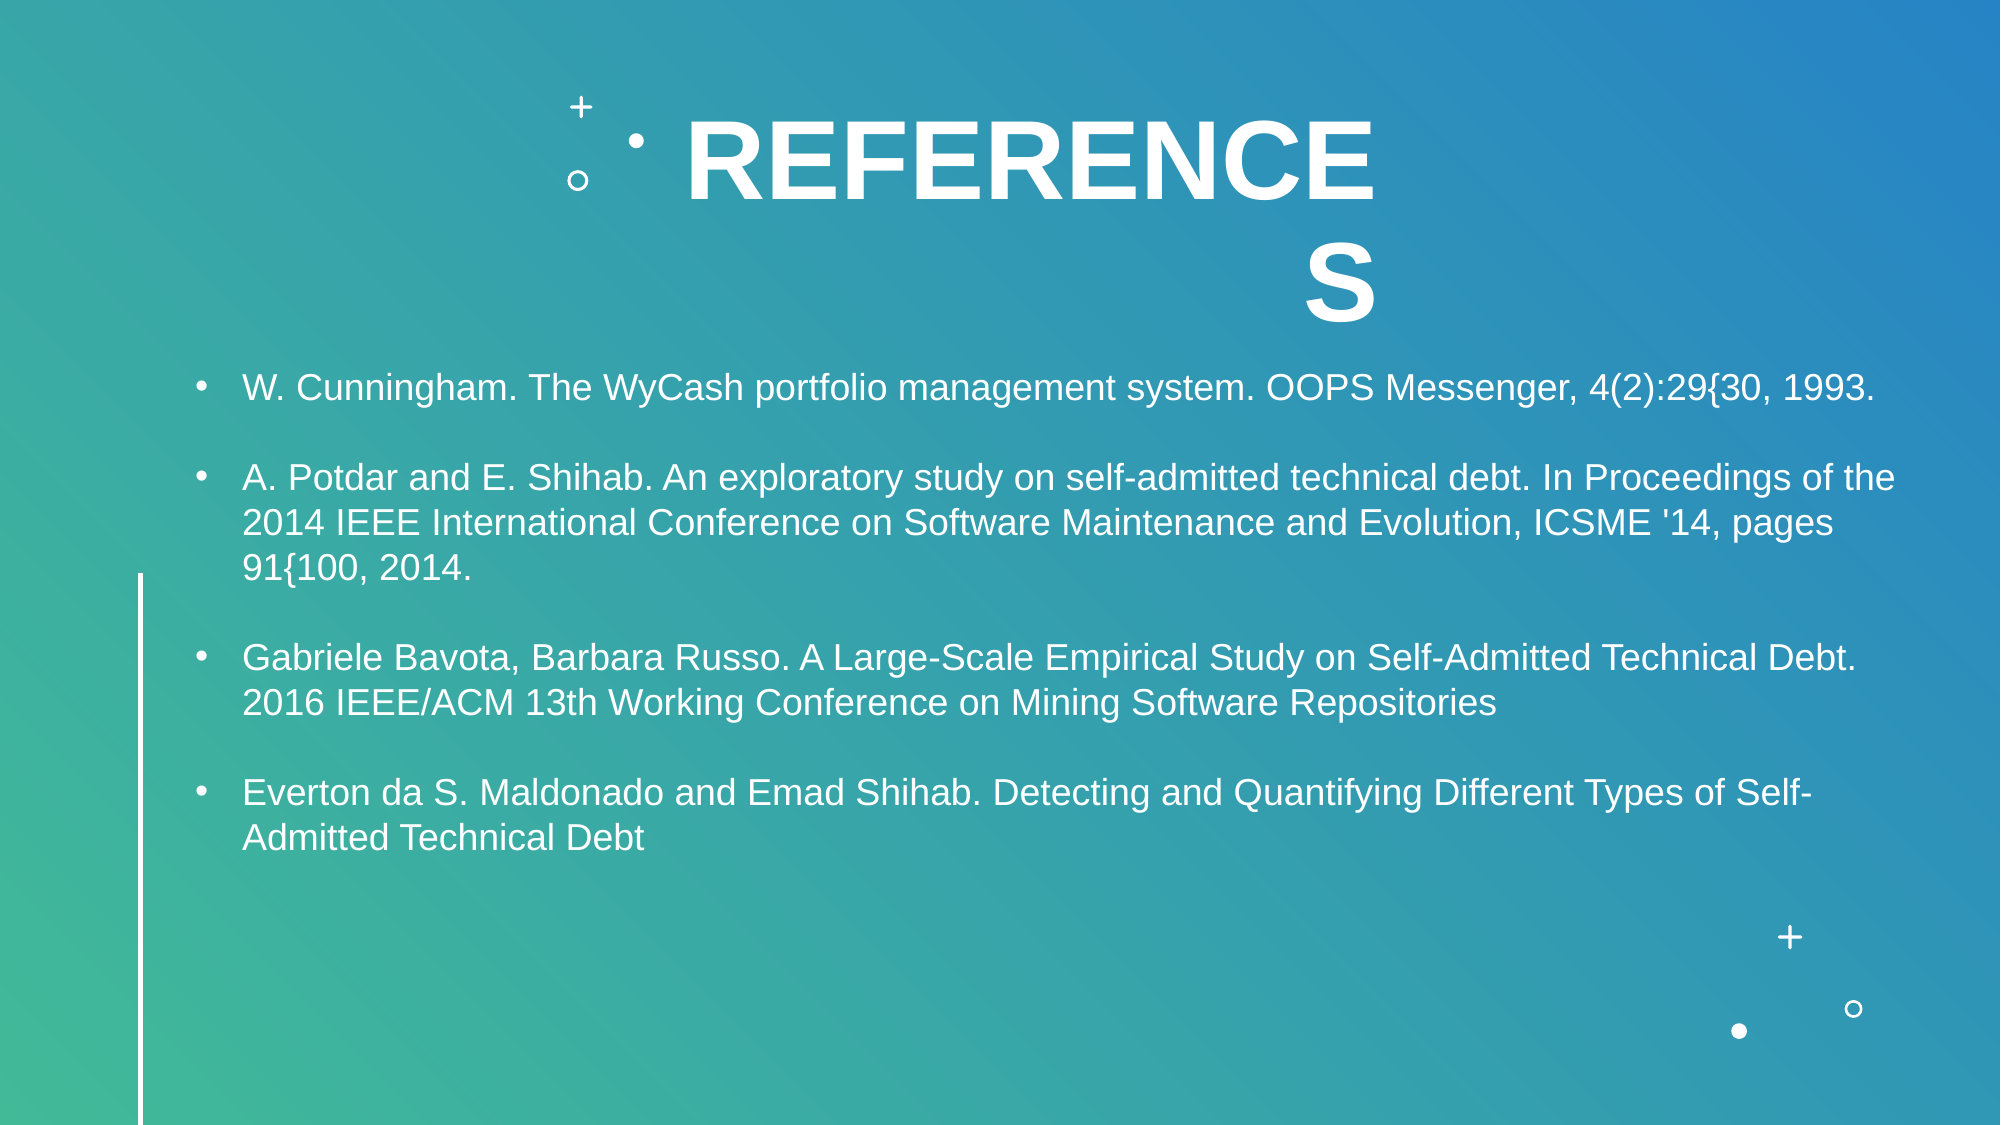

# REFERENCES

W. Cunningham. The WyCash portfolio management system. OOPS Messenger, 4(2):29{30, 1993.

A. Potdar and E. Shihab. An exploratory study on self-admitted technical debt. In Proceedings of the 2014 IEEE International Conference on Software Maintenance and Evolution, ICSME '14, pages 91{100, 2014.

Gabriele Bavota, Barbara Russo. A Large-Scale Empirical Study on Self-Admitted Technical Debt. 2016 IEEE/ACM 13th Working Conference on Mining Software Repositories

Everton da S. Maldonado and Emad Shihab. Detecting and Quantifying Different Types of Self- Admitted Technical Debt